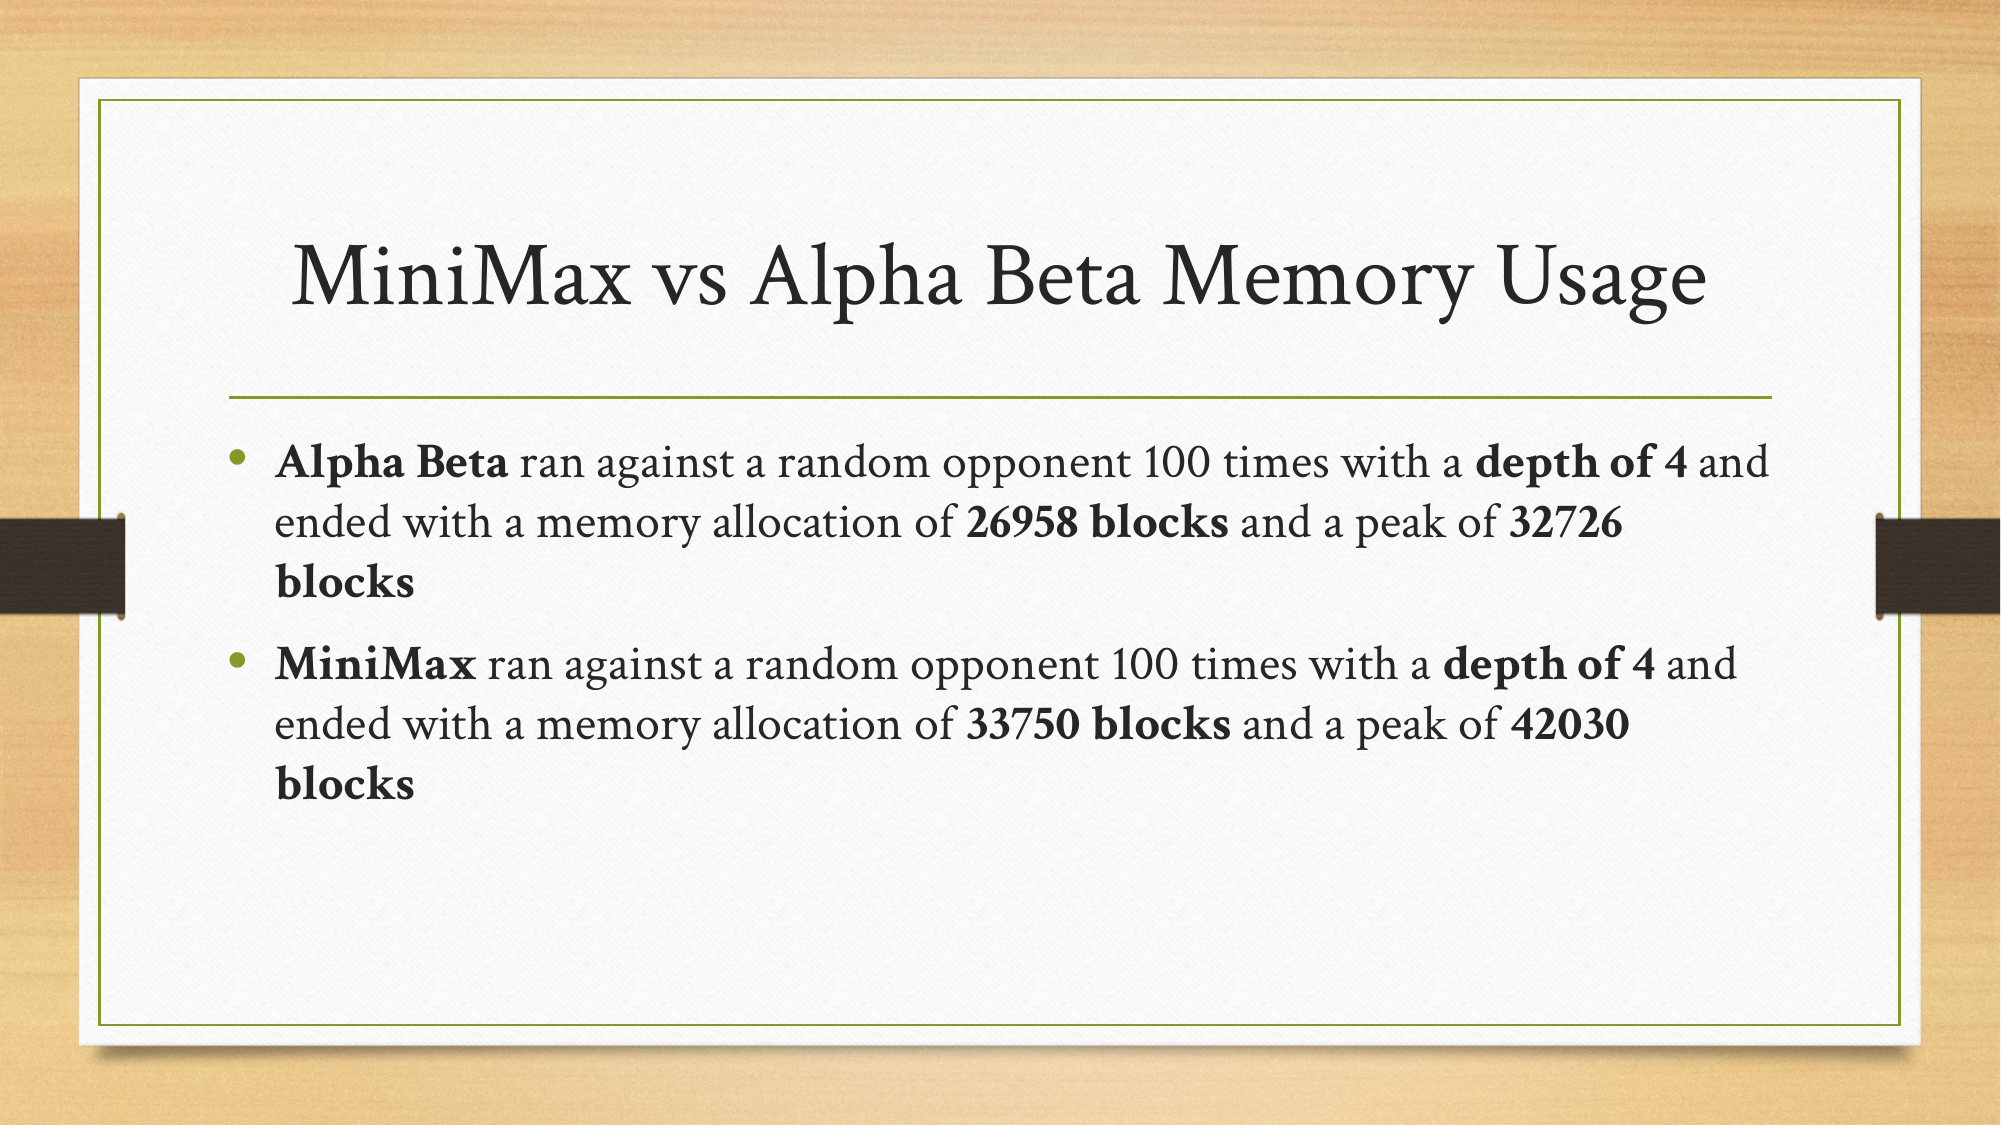

# MiniMax vs Alpha Beta Memory Usage
Alpha Beta ran against a random opponent 100 times with a depth of 4 and ended with a memory allocation of 26958 blocks and a peak of 32726 blocks
MiniMax ran against a random opponent 100 times with a depth of 4 and ended with a memory allocation of 33750 blocks and a peak of 42030 blocks